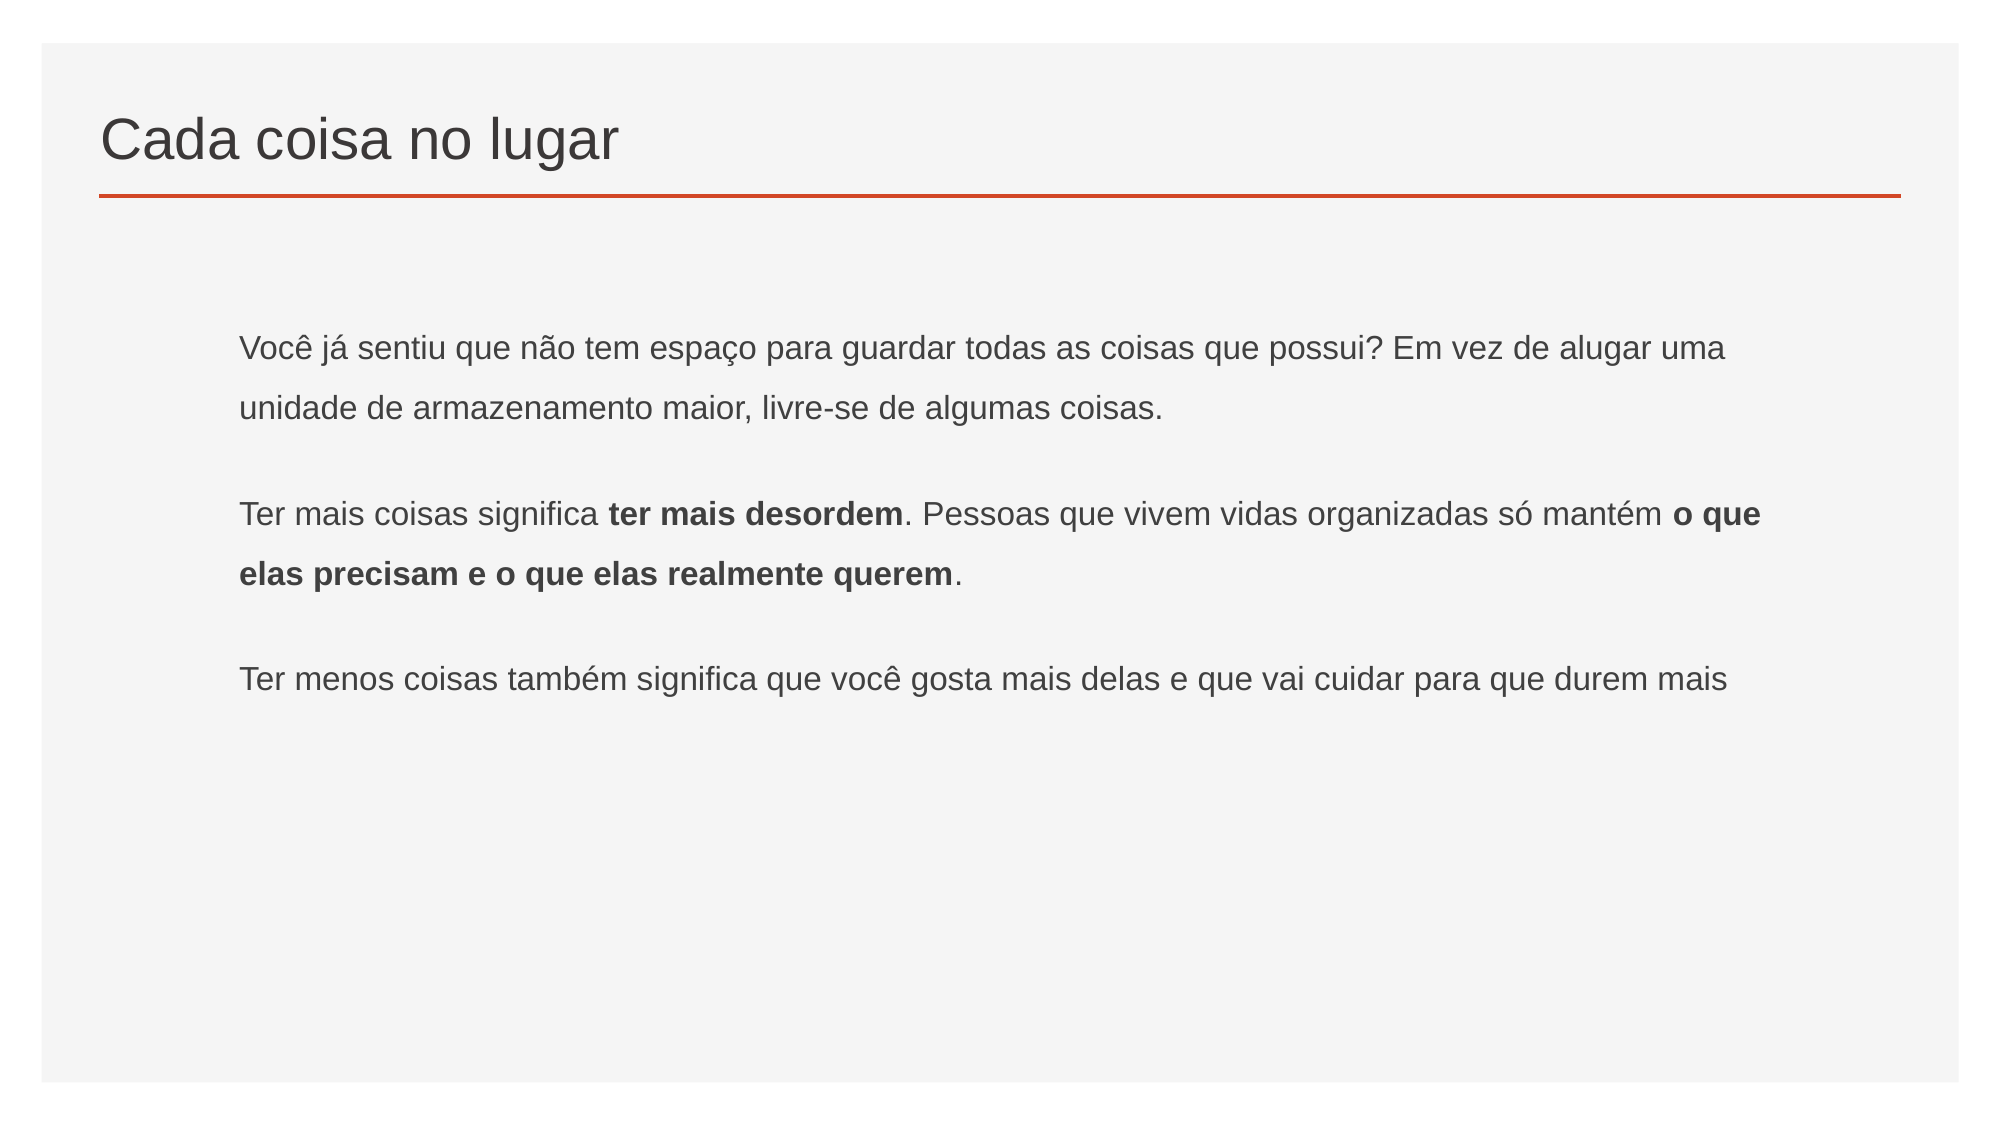

# Cada coisa no lugar
Você já sentiu que não tem espaço para guardar todas as coisas que possui? Em vez de alugar uma unidade de armazenamento maior, livre-se de algumas coisas.
Ter mais coisas significa ter mais desordem. Pessoas que vivem vidas organizadas só mantém o que elas precisam e o que elas realmente querem.
Ter menos coisas também significa que você gosta mais delas e que vai cuidar para que durem mais